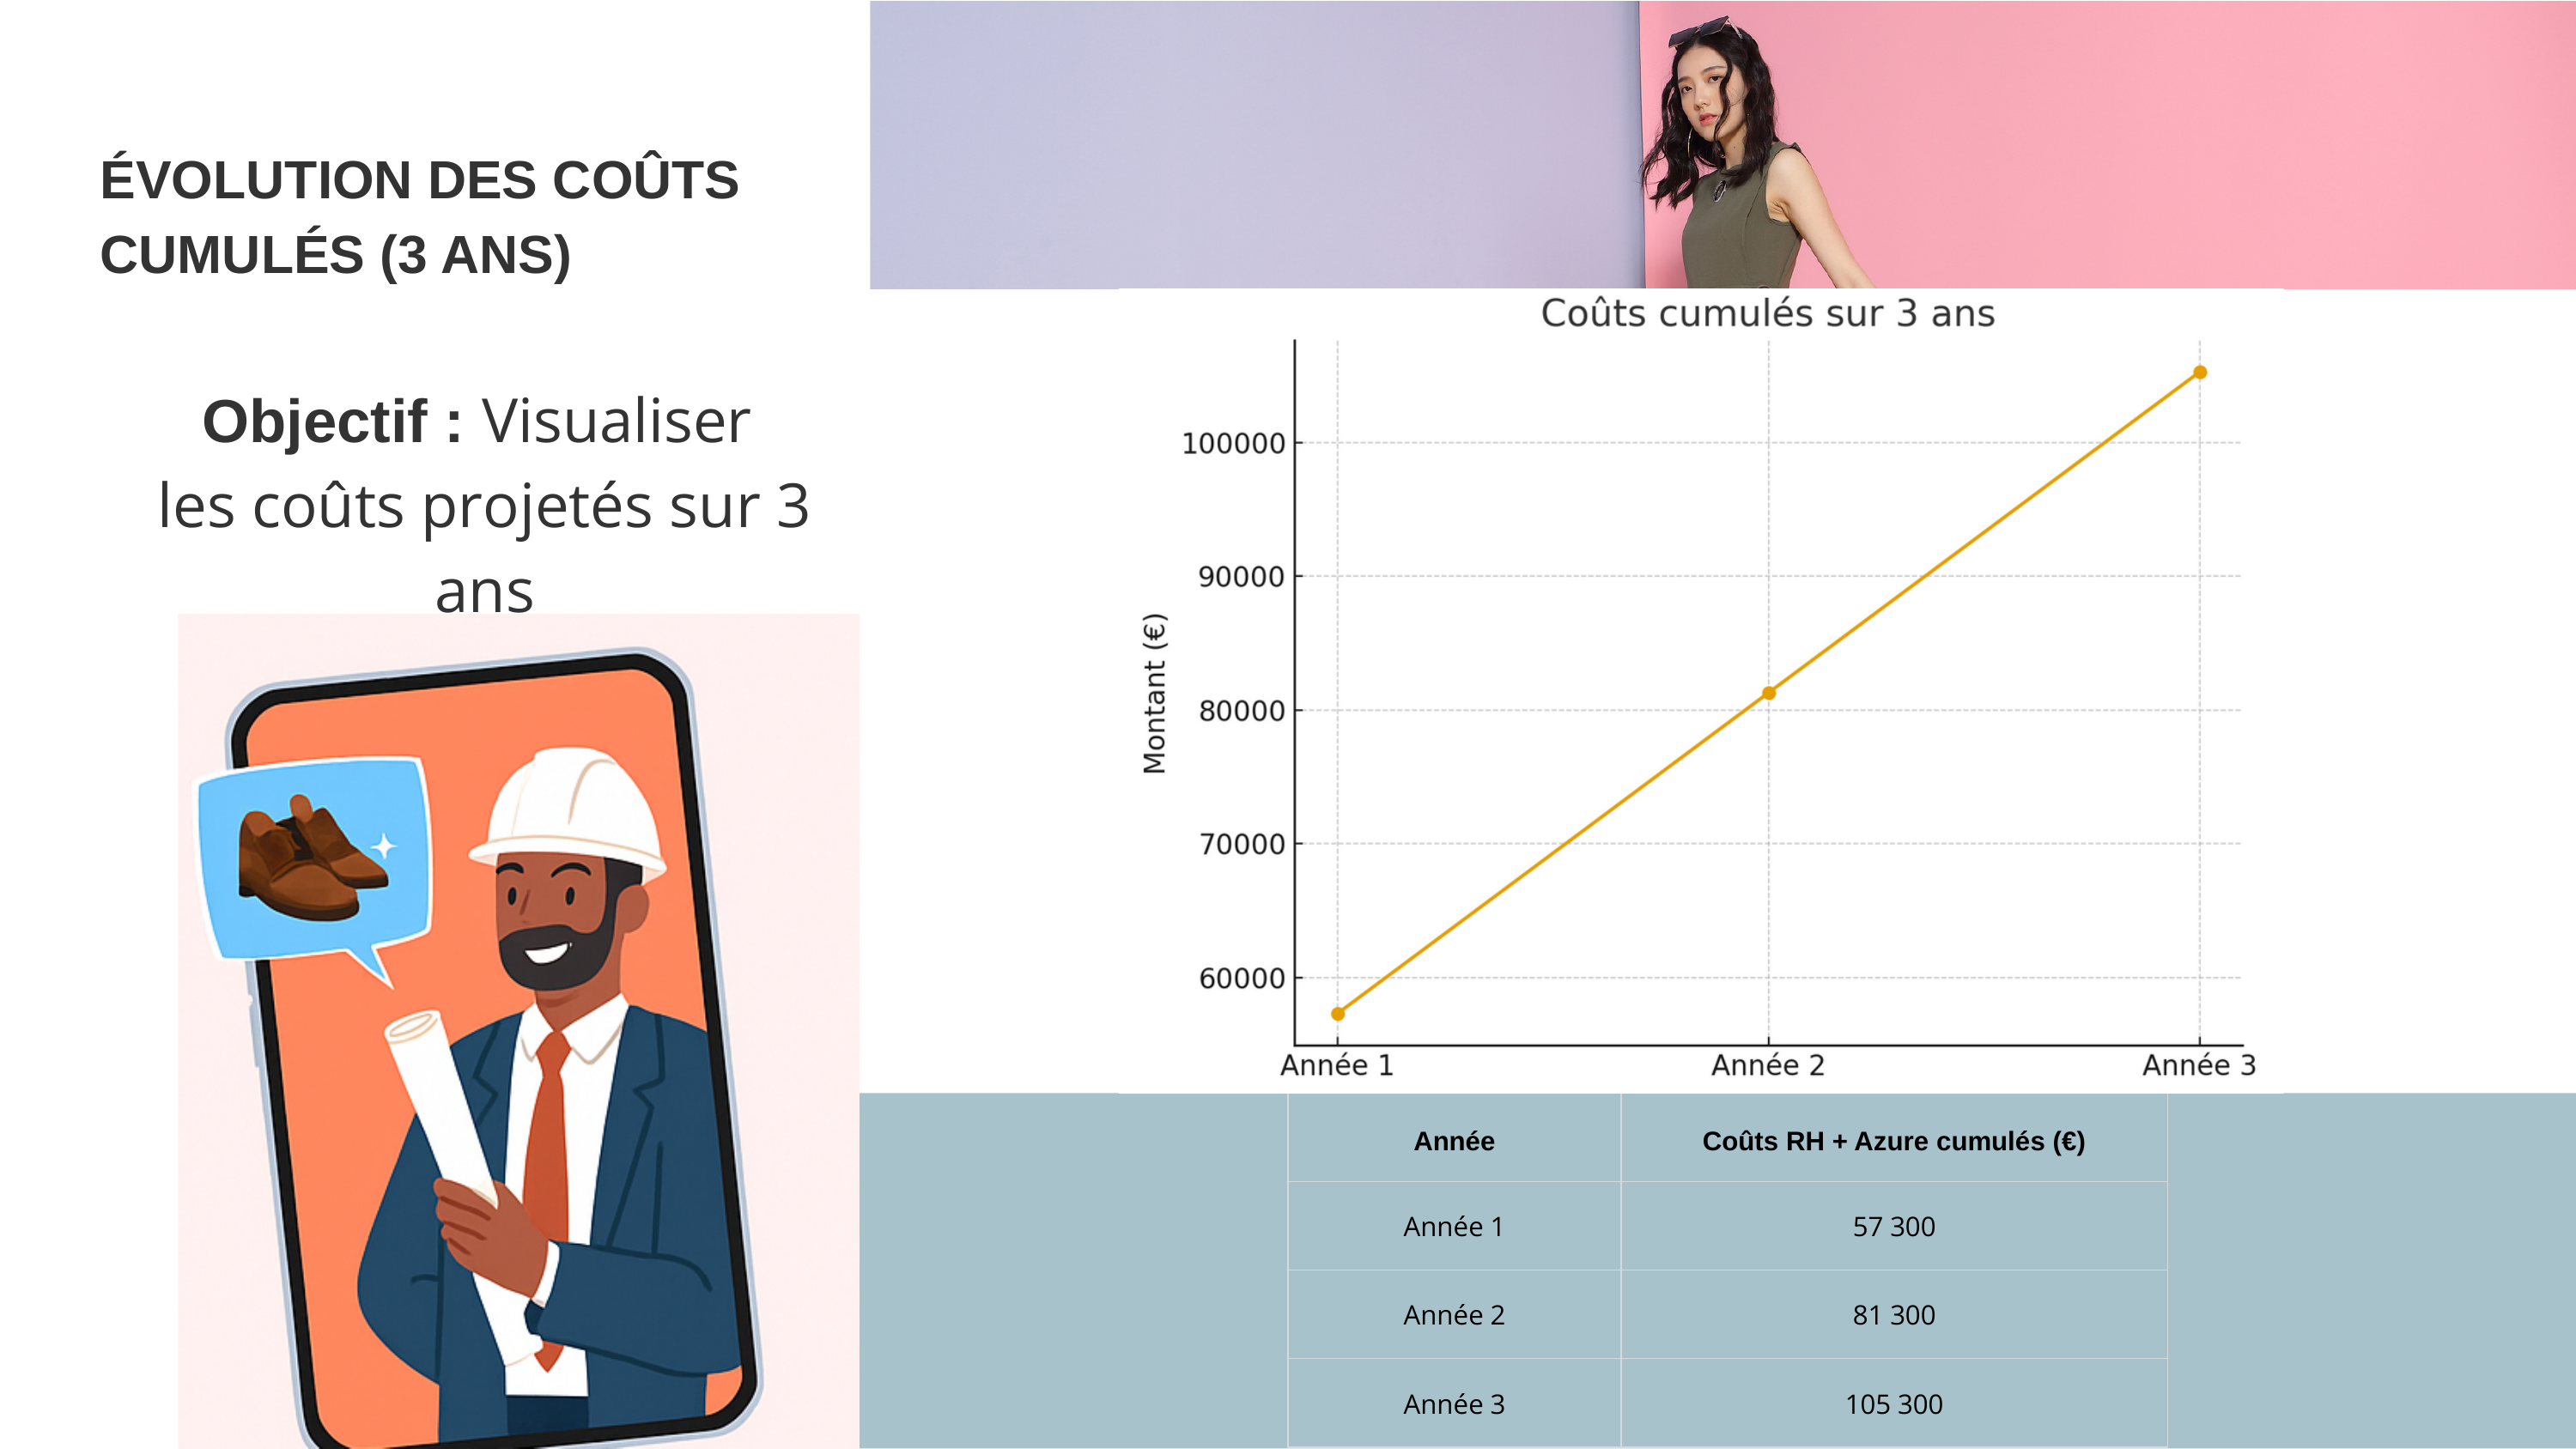

ÉVOLUTION DES COÛTS CUMULÉS (3 ANS)

Objectif : Visualiser
les coûts projetés sur 3 ans

| Année | Coûts RH + Azure cumulés (€) |
| --- | --- |
| Année 1 | 57 300 |
| Année 2 | 81 300 |
| Année 3 | 105 300 |